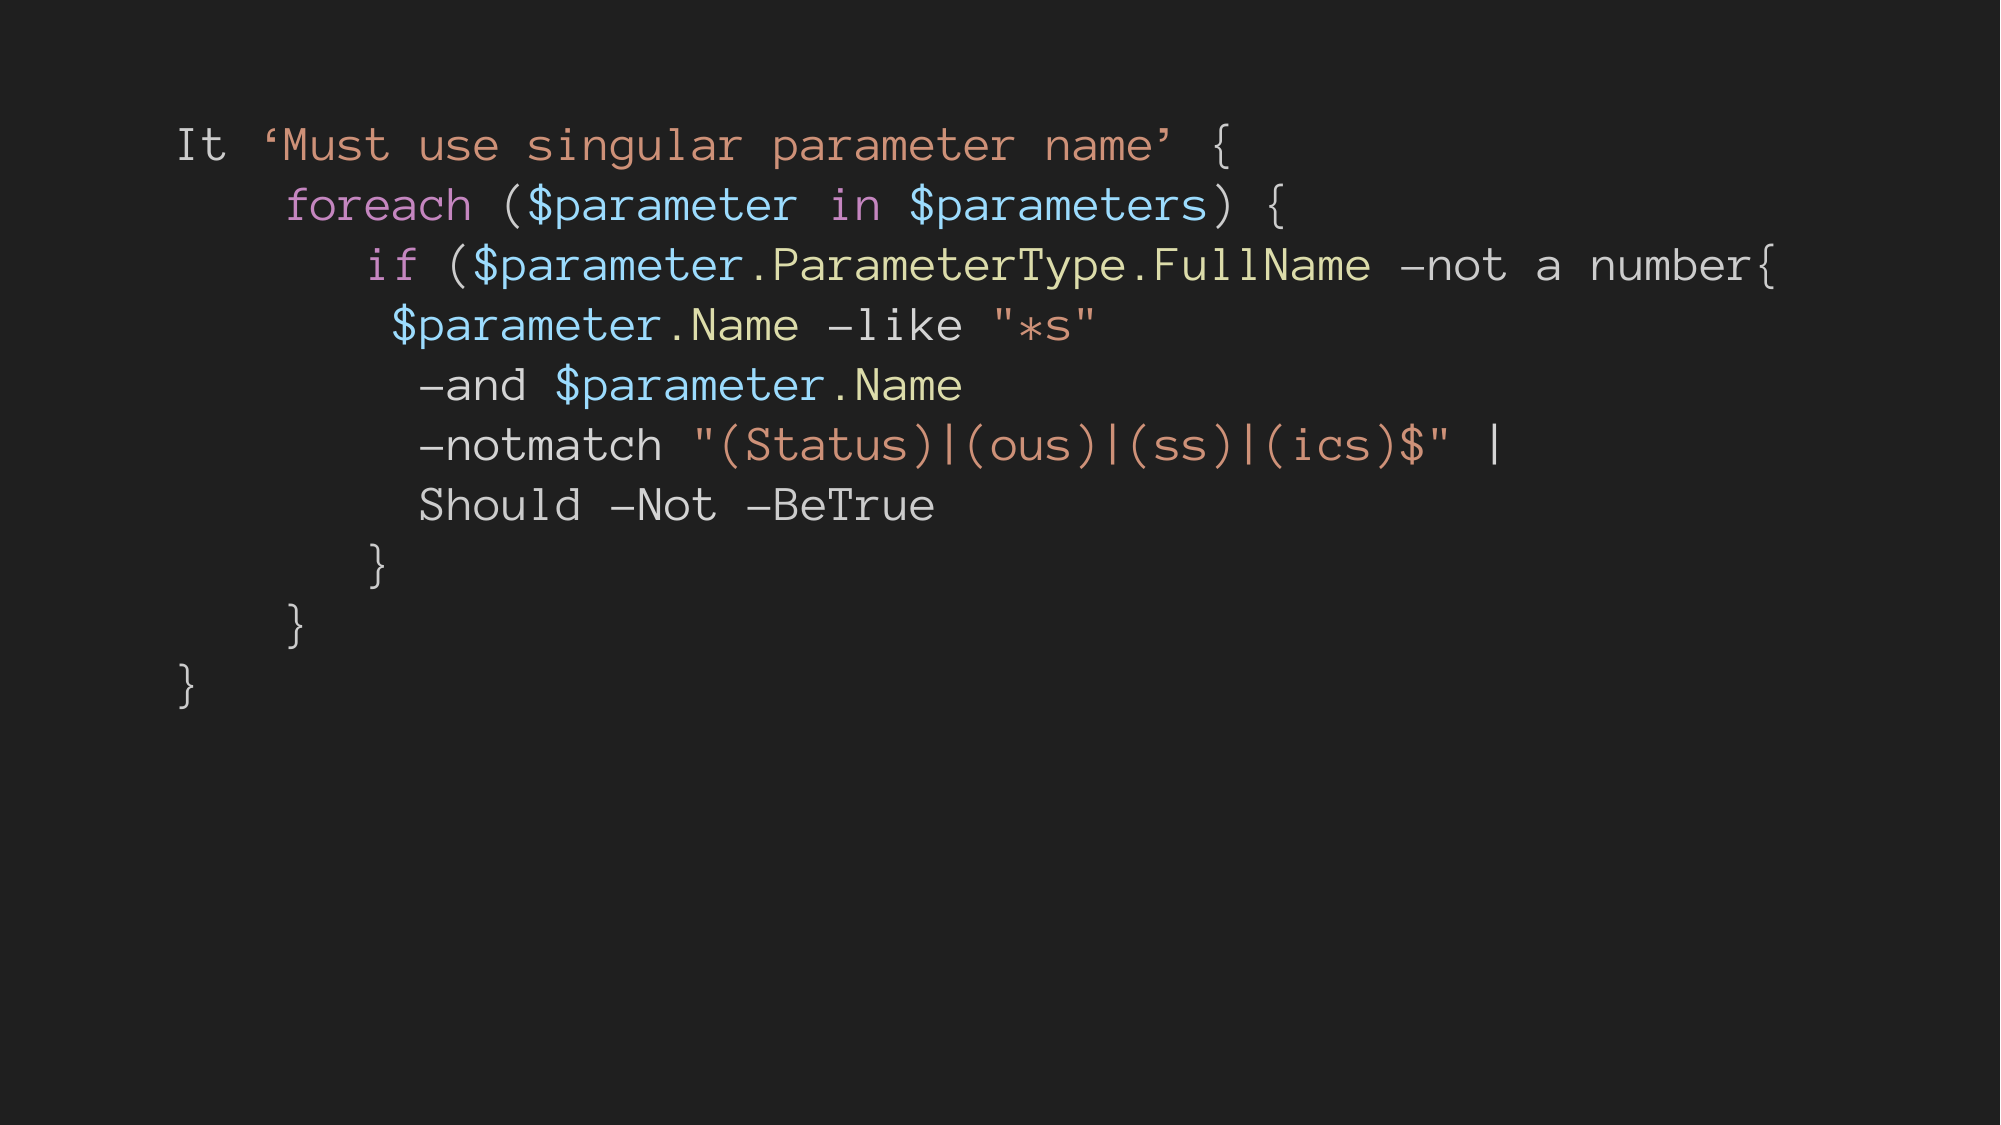

It ‘Must use singular parameter name’ {
    foreach ($parameter in $parameters) {
       if ($parameter.ParameterType.FullName –not a number{
        $parameter.Name -like "*s"
         -and $parameter.Name
         -notmatch "(Status)|(ous)|(ss)|(ics)$" |
         Should -Not -BeTrue
       }
    }
}